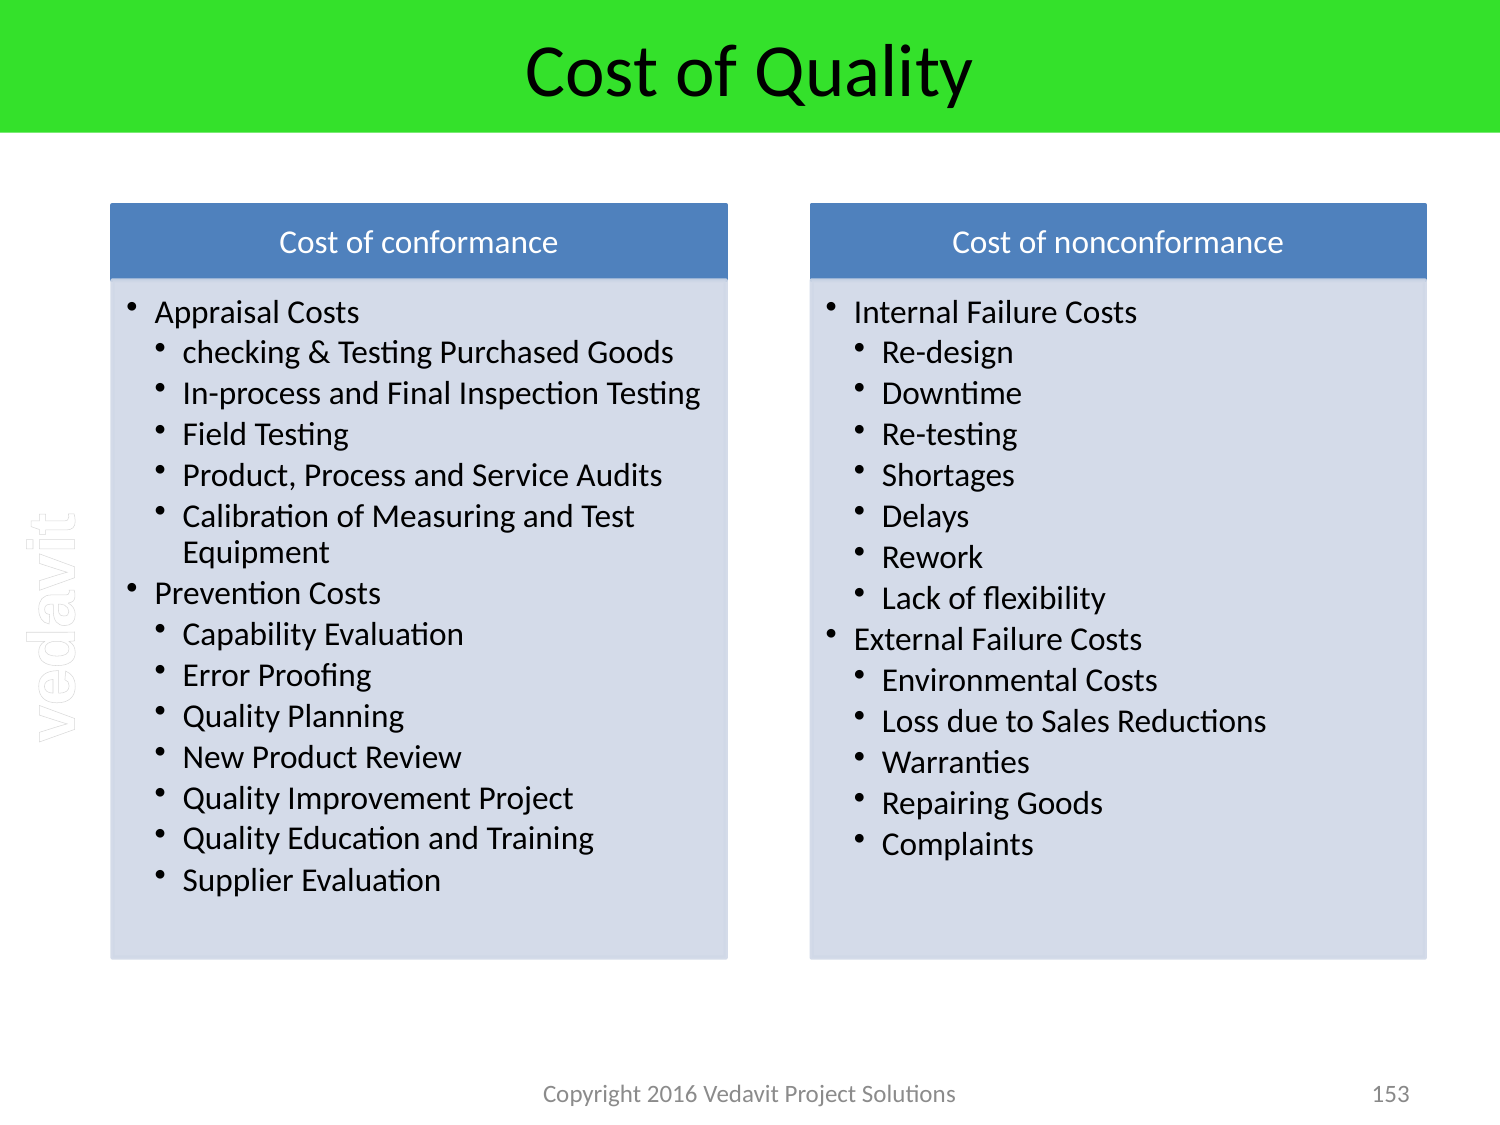

# Cost of Quality
Cost of conformance
Appraisal Costs
checking & Testing Purchased Goods
In-process and Final Inspection Testing
Field Testing
Product, Process and Service Audits
Calibration of Measuring and Test Equipment
Prevention Costs
Capability Evaluation
Error Proofing
Quality Planning
New Product Review
Quality Improvement Project
Quality Education and Training
Supplier Evaluation
Cost of nonconformance
Internal Failure Costs
Re-design
Downtime
Re-testing
Shortages
Delays
Rework
Lack of flexibility
External Failure Costs
Environmental Costs
Loss due to Sales Reductions
Warranties
Repairing Goods
Complaints
Copyright 2016 Vedavit Project Solutions
153